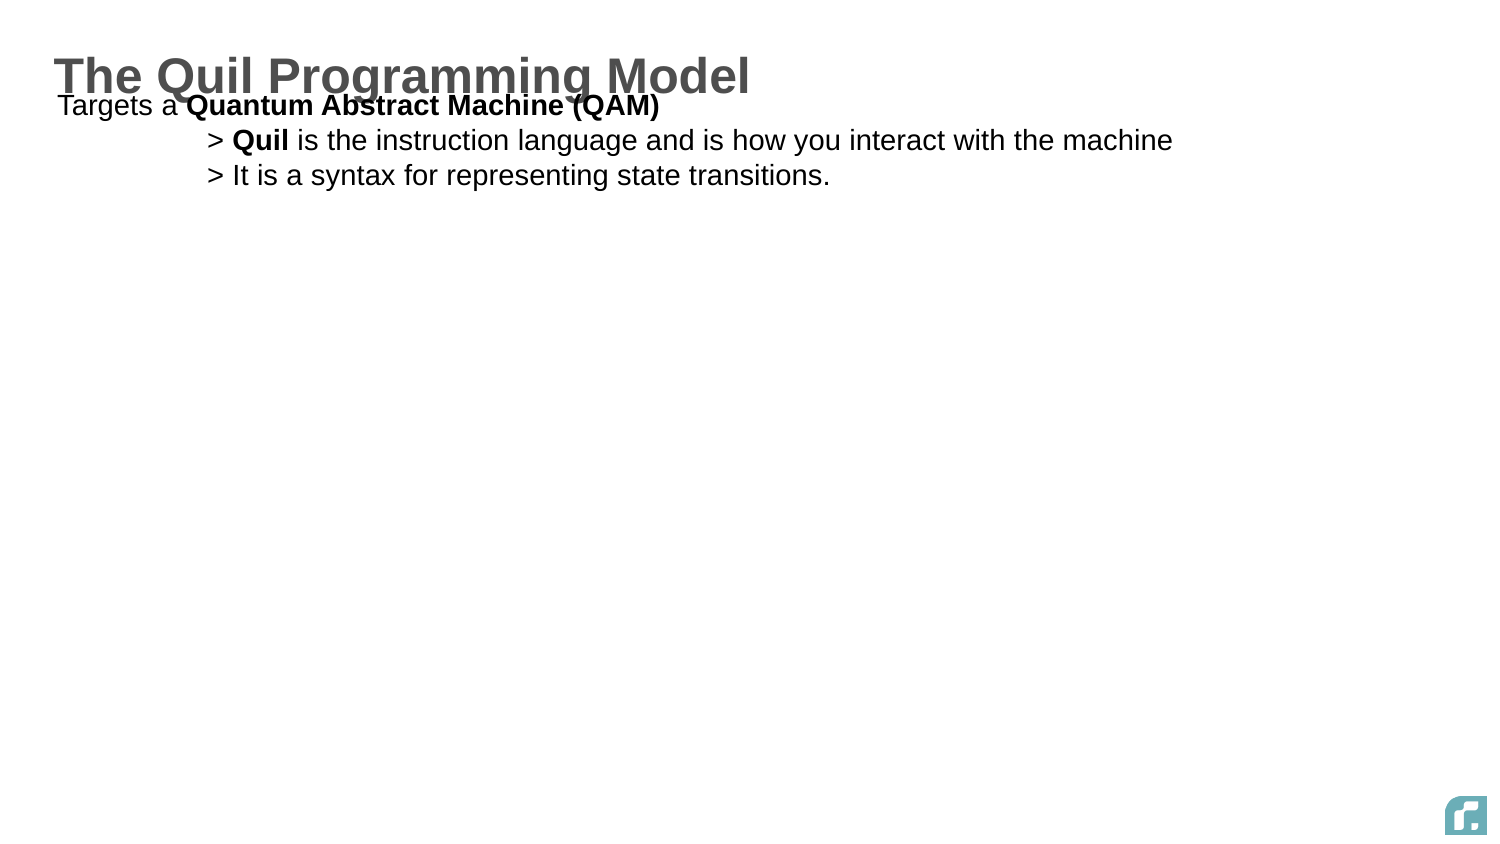

# The Quil Programming Model
Targets a Quantum Abstract Machine (QAM)
	> Quil is the instruction language and is how you interact with the machine
	> It is a syntax for representing state transitions.